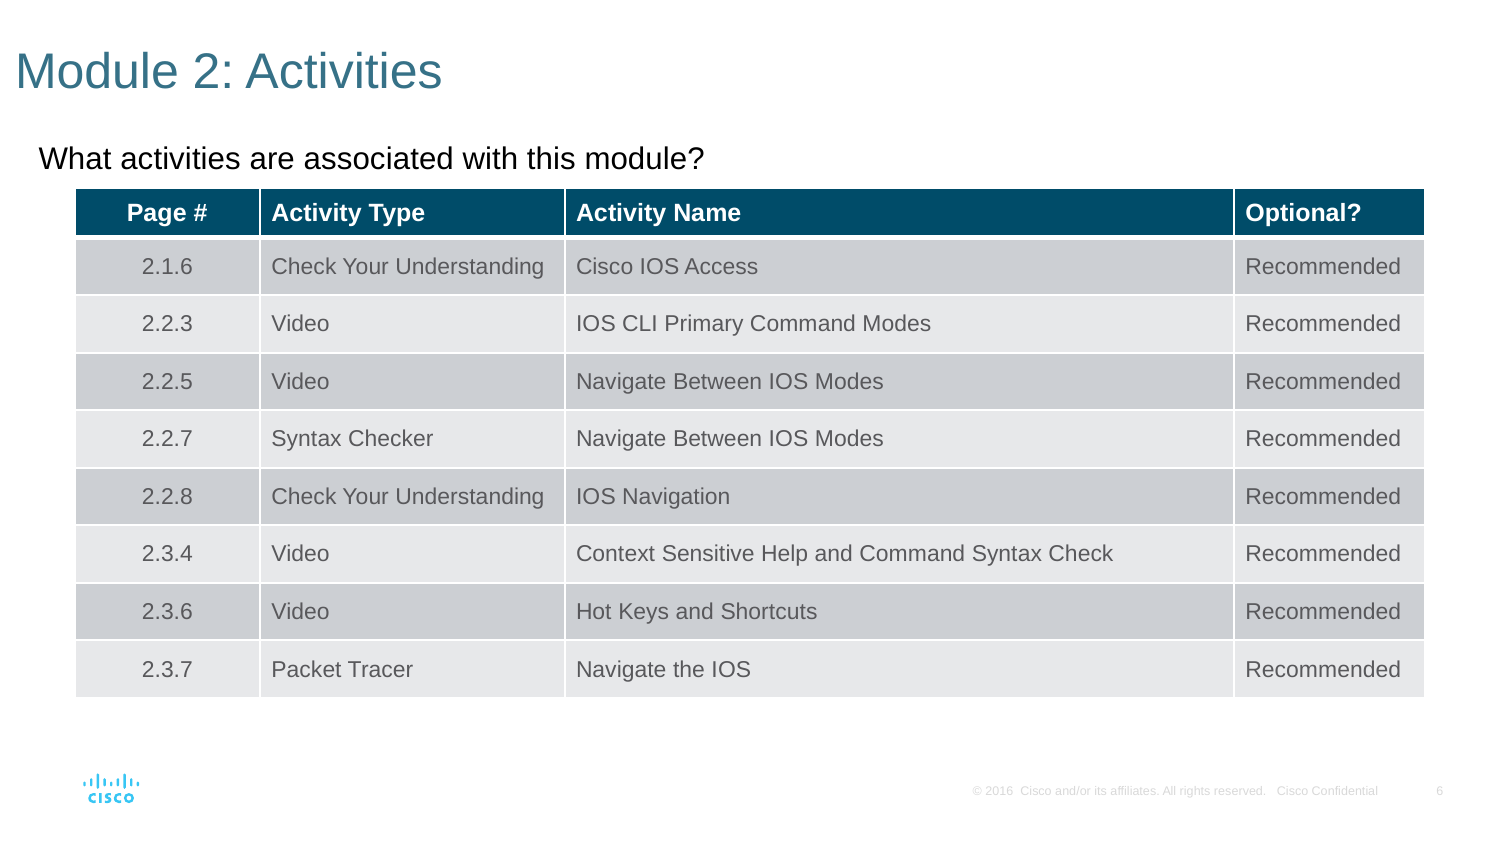

# Module 2: Activities
What activities are associated with this module?

| Page # | Activity Type | Activity Name | Optional? |
| --- | --- | --- | --- |
| 2.1.6 | Check Your Understanding | Cisco IOS Access | Recommended |
| 2.2.3 | Video | IOS CLI Primary Command Modes | Recommended |
| 2.2.5 | Video | Navigate Between IOS Modes | Recommended |
| 2.2.7 | Syntax Checker | Navigate Between IOS Modes | Recommended |
| 2.2.8 | Check Your Understanding | IOS Navigation | Recommended |
| 2.3.4 | Video | Context Sensitive Help and Command Syntax Check | Recommended |
| 2.3.6 | Video | Hot Keys and Shortcuts | Recommended |
| 2.3.7 | Packet Tracer | Navigate the IOS | Recommended |